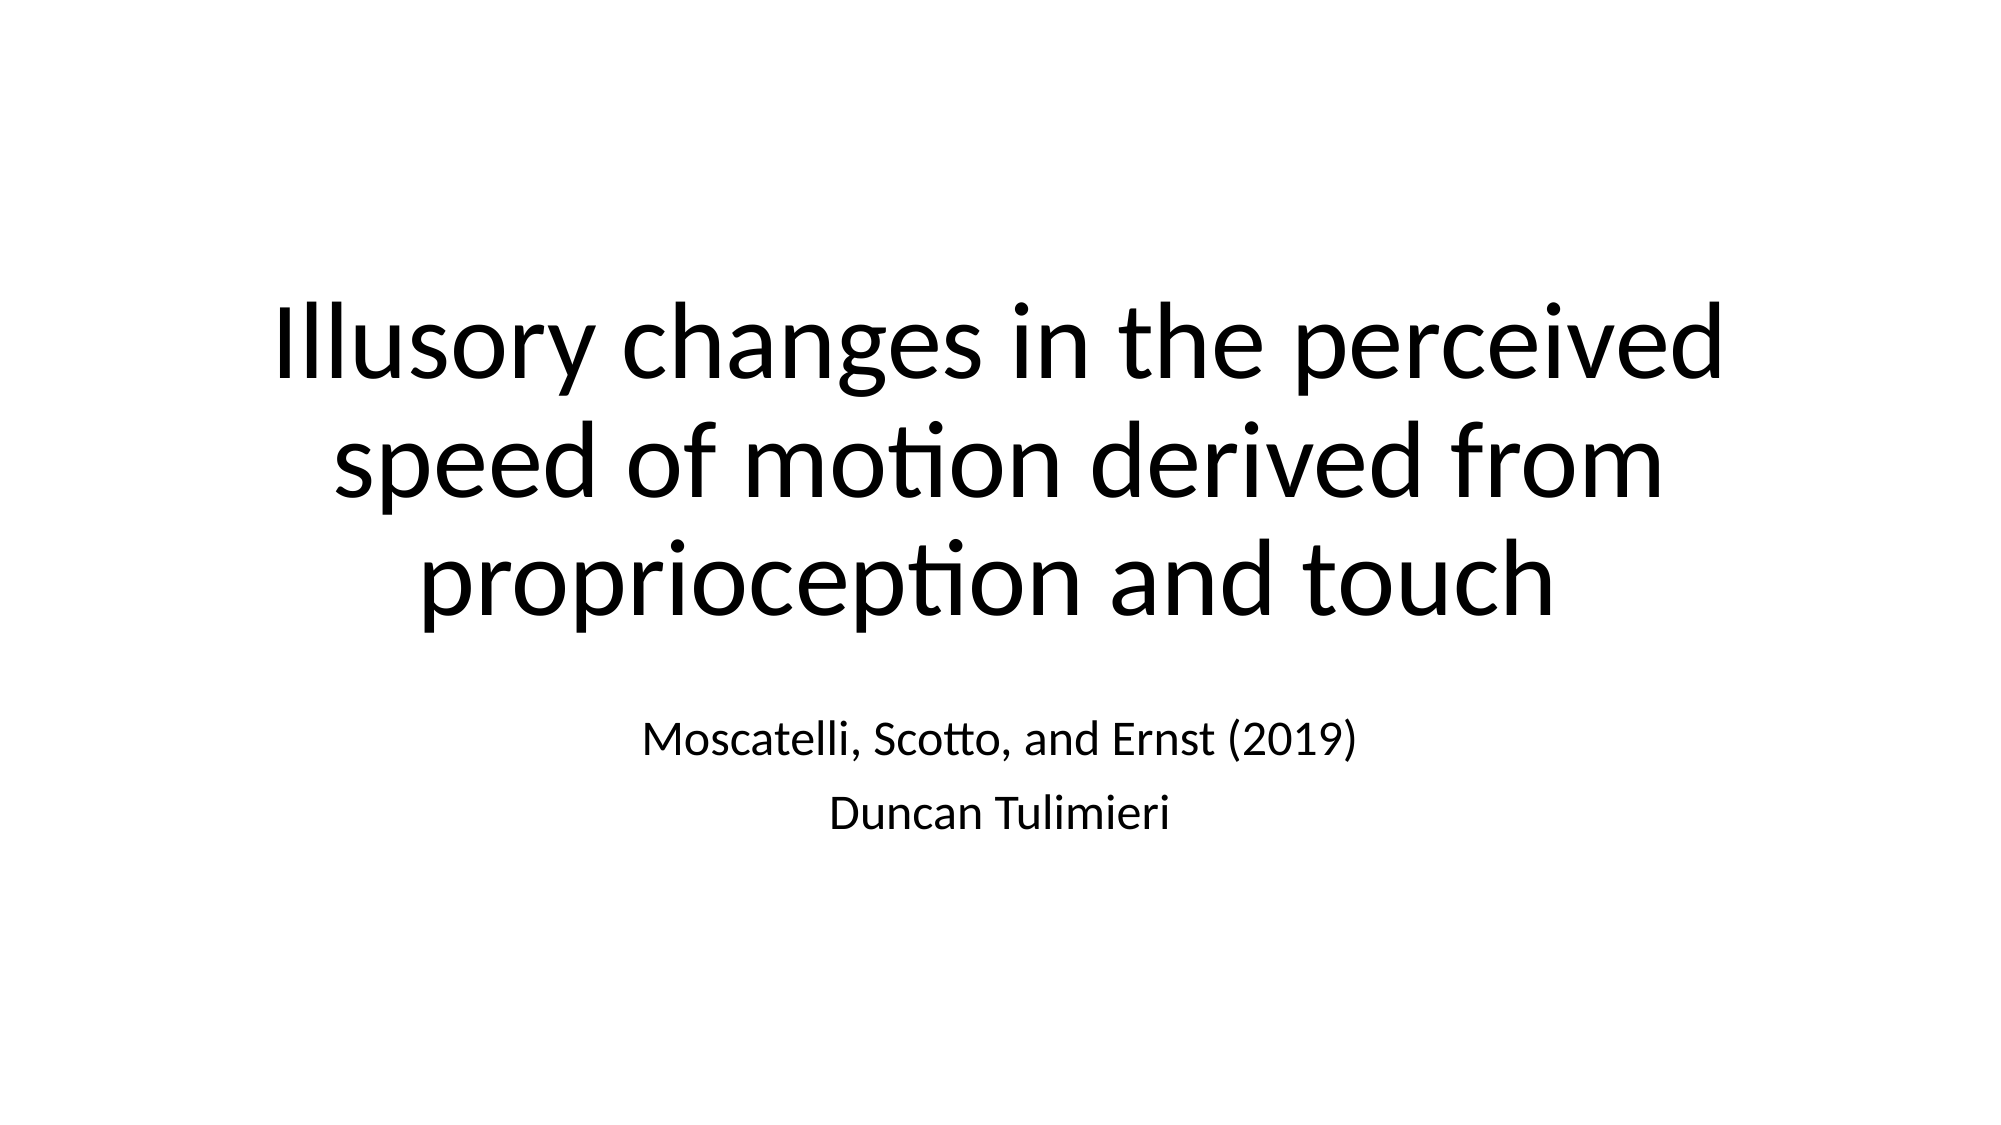

# Illusory changes in the perceived speed of motion derived from proprioception and touch
Moscatelli, Scotto, and Ernst (2019)
Duncan Tulimieri